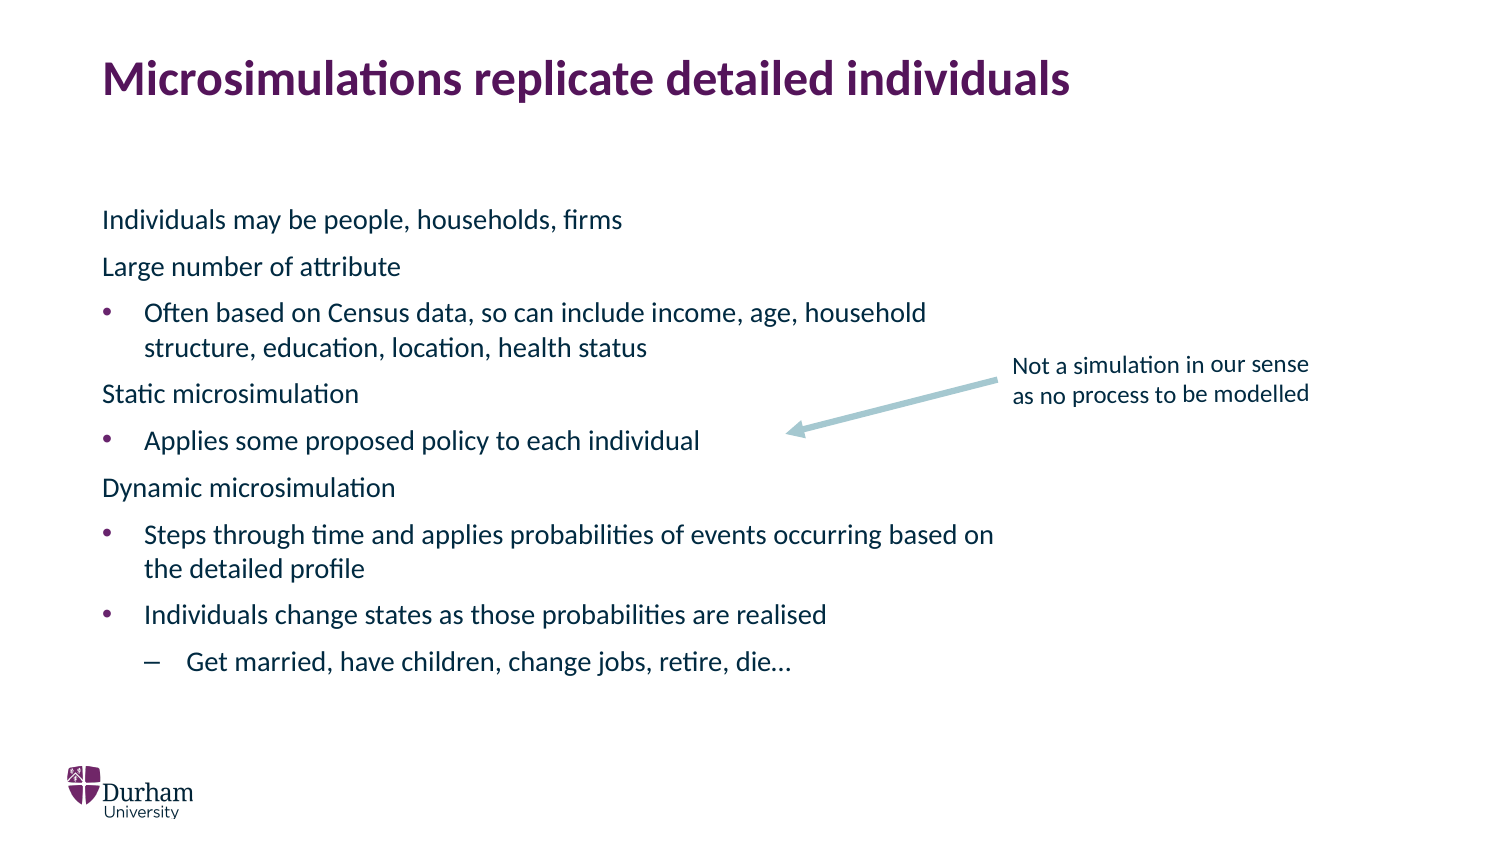

# Microsimulations replicate detailed individuals
Individuals may be people, households, firms
Large number of attribute
Often based on Census data, so can include income, age, household structure, education, location, health status
Static microsimulation
Applies some proposed policy to each individual
Dynamic microsimulation
Steps through time and applies probabilities of events occurring based on the detailed profile
Individuals change states as those probabilities are realised
Get married, have children, change jobs, retire, die…
Not a simulation in our sense as no process to be modelled